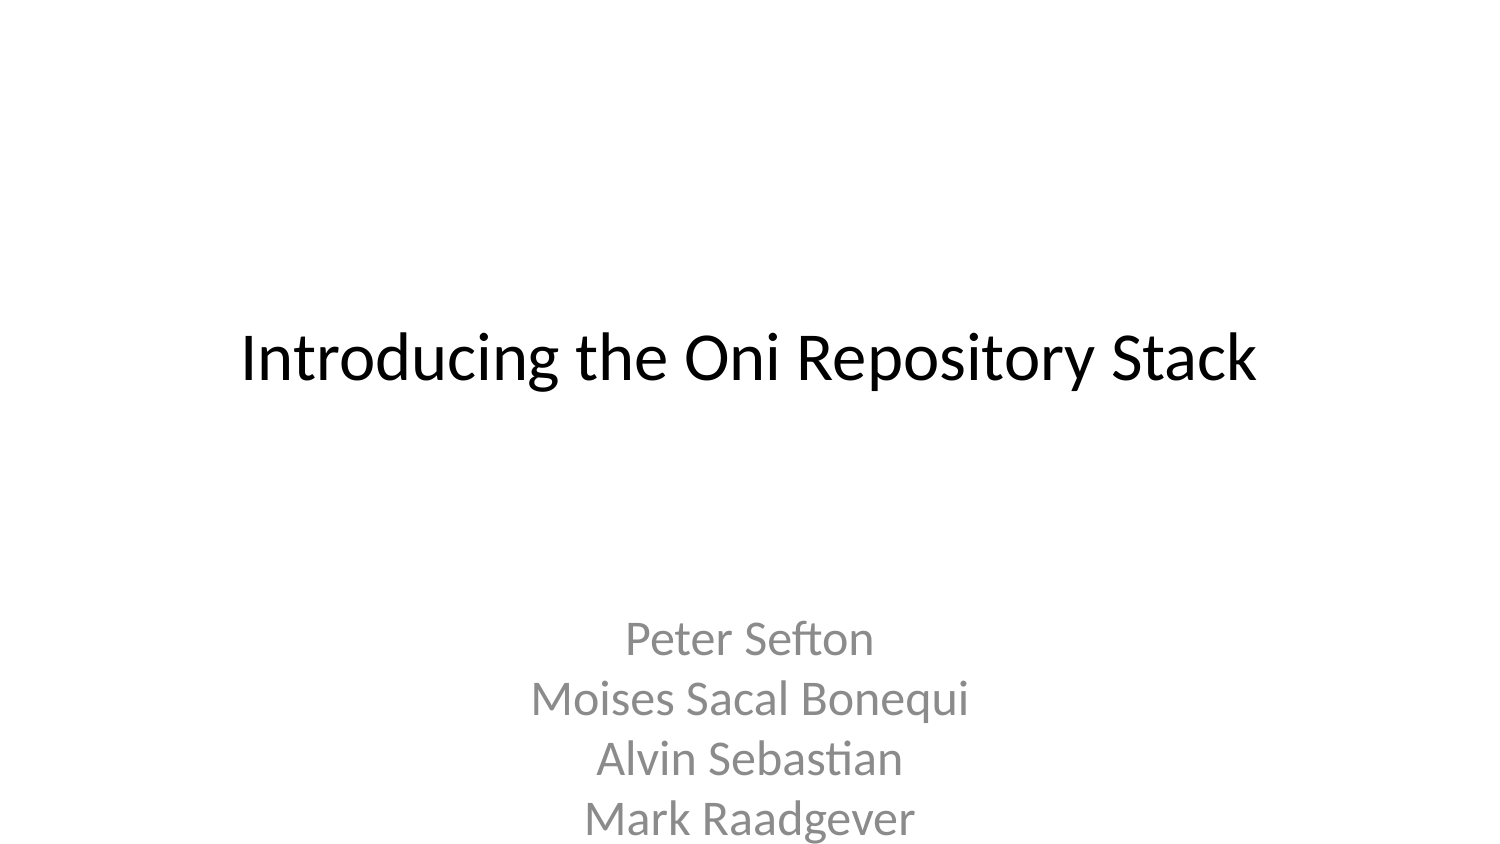

# Introducing the Oni Repository Stack
Peter Sefton
Moises Sacal Bonequi
Alvin Sebastian
Mark Raadgever